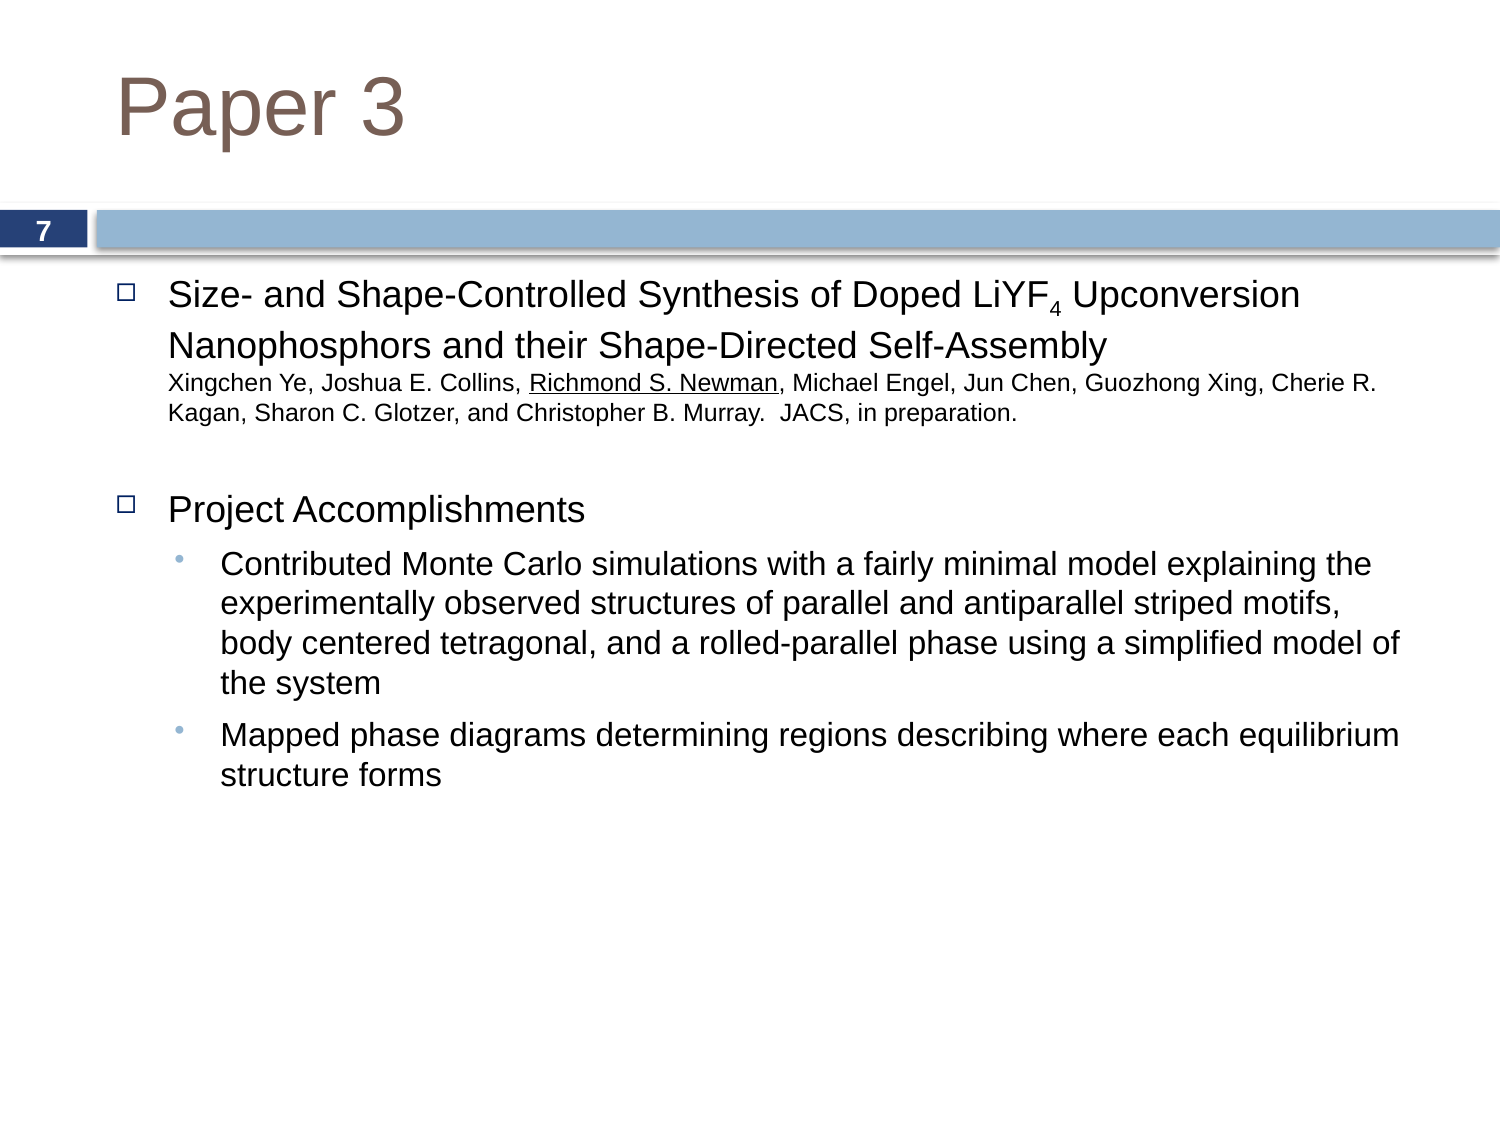

# Paper 3
7
Size- and Shape-Controlled Synthesis of Doped LiYF4 Upconversion Nanophosphors and their Shape-Directed Self-Assembly
Xingchen Ye, Joshua E. Collins, Richmond S. Newman, Michael Engel, Jun Chen, Guozhong Xing, Cherie R. Kagan, Sharon C. Glotzer, and Christopher B. Murray.  JACS, in preparation.

Project Accomplishments
Contributed Monte Carlo simulations with a fairly minimal model explaining the experimentally observed structures of parallel and antiparallel striped motifs, body centered tetragonal, and a rolled-parallel phase using a simplified model of the system
Mapped phase diagrams determining regions describing where each equilibrium structure forms